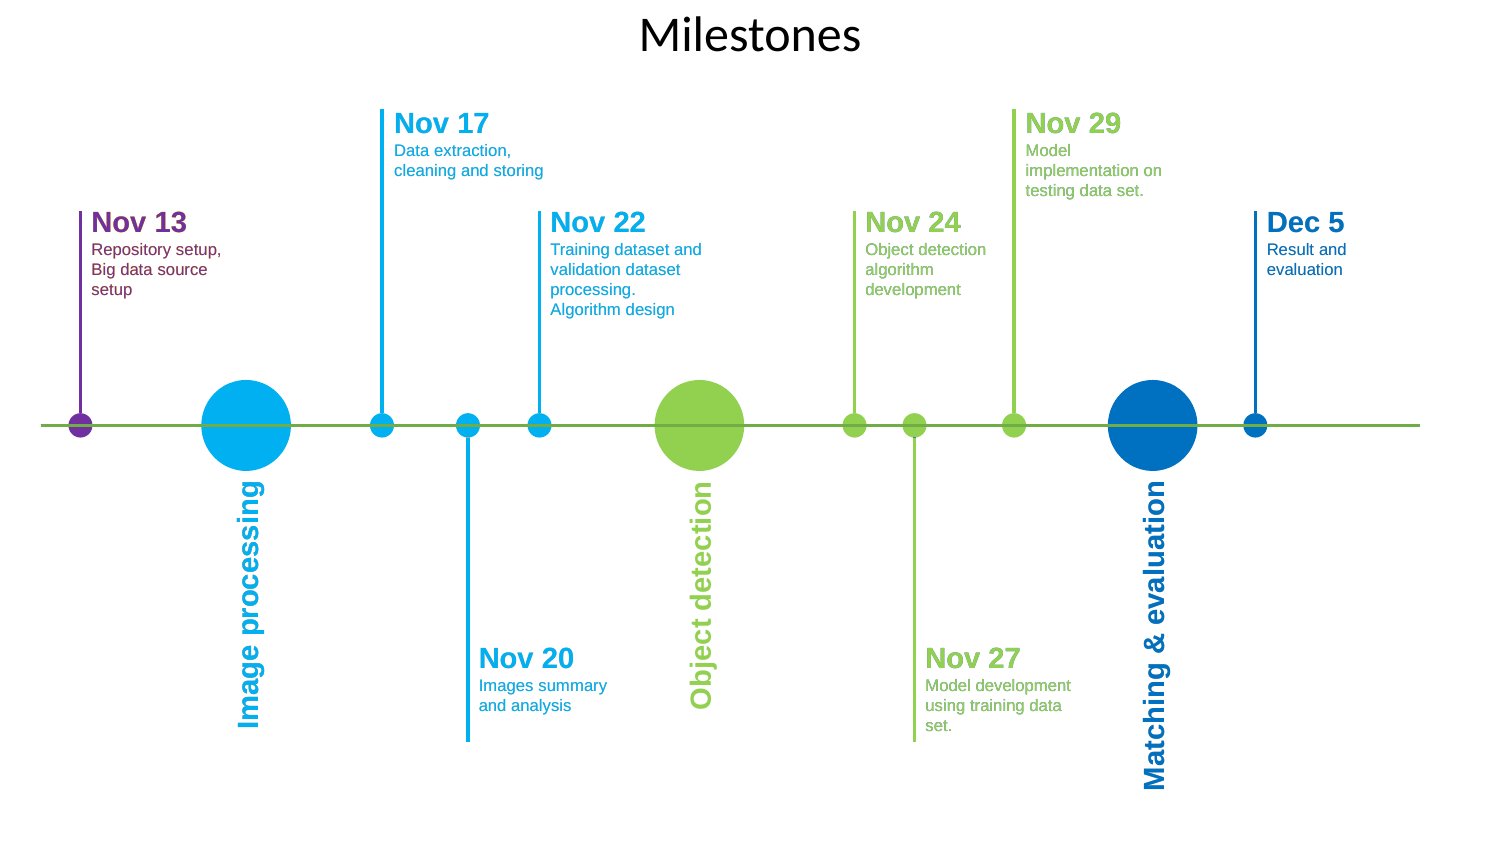

Milestones
Nov 17
Data extraction, cleaning and storing
Nov 17
Data extraction, cleaning and storing
Nov 29
Model implementation on testing data set.
Nov 29
Model implementation on testing data set.
Nov 13
Repository setup,
Big data source setup

Nov 13
Repository setup,
Big data source setup

Nov 13
Repository setup,
Big data source setup

Nov 22
Training dataset and validation dataset processing. Algorithm design
Nov 22
Training dataset and validation dataset processing. Algorithm design
Nov 24
Object detection algorithm development
Nov 24
Object detection algorithm development
Dec 5
Result and evaluation
Dec 5
Result and evaluation

Image processing
Image processing
Image processing
Object detection
Nov 20
Images summary and analysis
Nov 20
Images summary and analysis
Nov 27
Model development using training data set.
Nov 27
Model development using training data set.
Matching & evaluation
Matching & evaluation